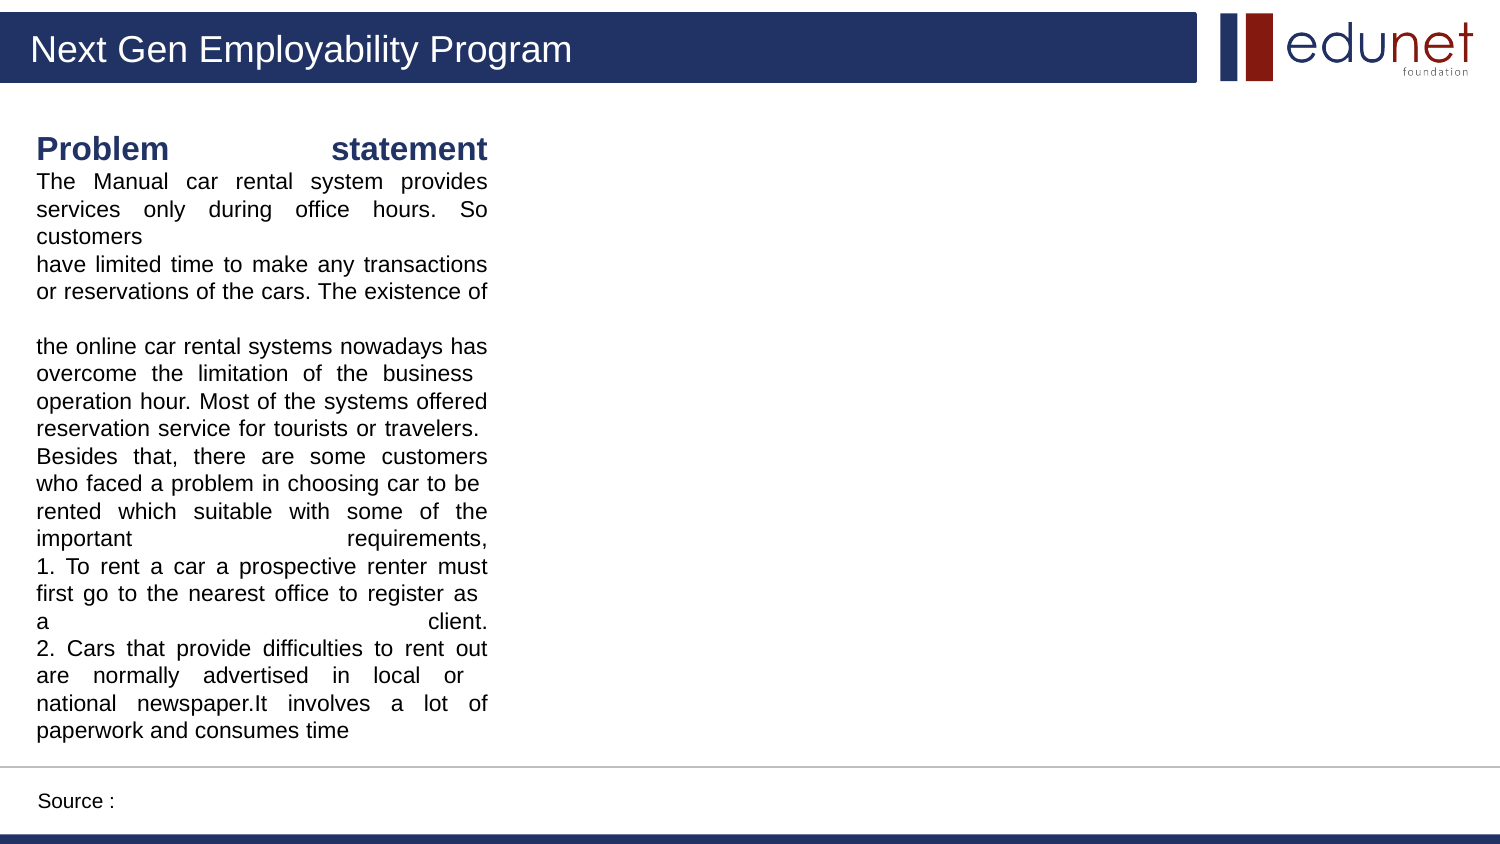

Problem statement
The Manual car rental system provides services only during office hours. So customers
have limited time to make any transactions or reservations of the cars. The existence of
the online car rental systems nowadays has overcome the limitation of the business
operation hour. Most of the systems offered reservation service for tourists or travelers.
Besides that, there are some customers who faced a problem in choosing car to be
rented which suitable with some of the important requirements,
1. To rent a car a prospective renter must first go to the nearest office to register as
a client.
2. Cars that provide difficulties to rent out are normally advertised in local or
national newspaper.It involves a lot of paperwork and consumes time
Source :